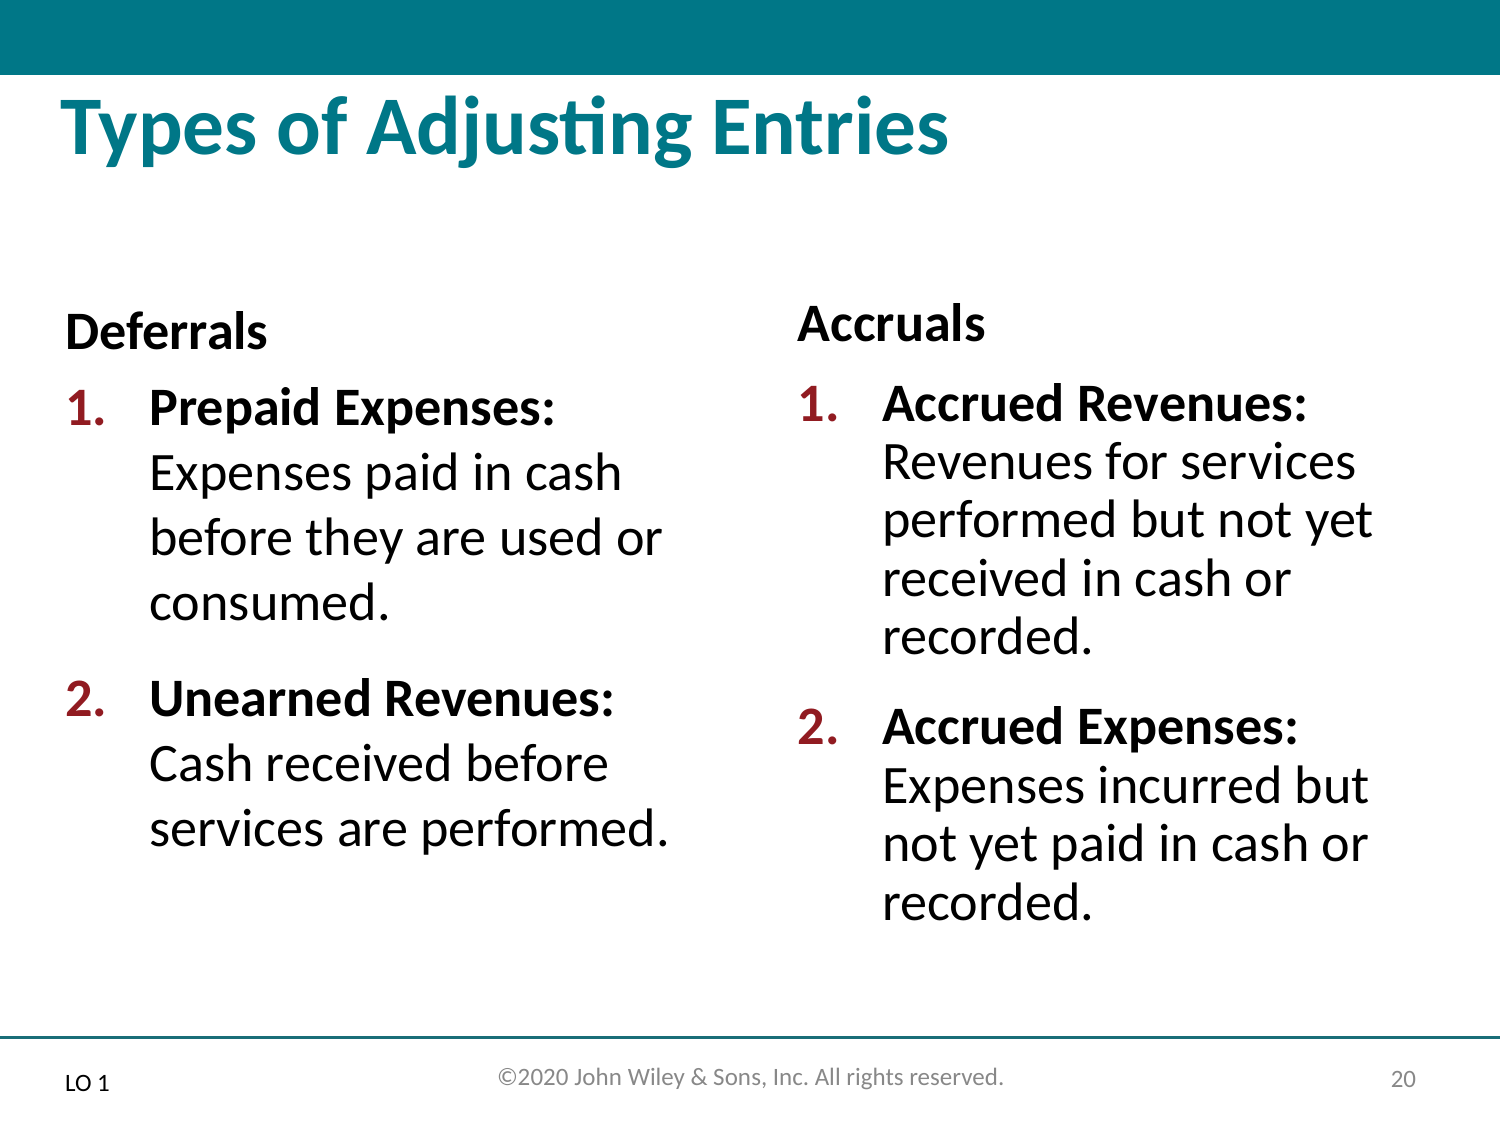

# Types of Adjusting Entries
Deferrals
Prepaid Expenses: Expenses paid in cash before they are used or consumed.
Unearned Revenues: Cash received before services are performed.
Accruals
Accrued Revenues: Revenues for services performed but not yet received in cash or recorded.
Accrued Expenses: Expenses incurred but not yet paid in cash or recorded.
LO 1